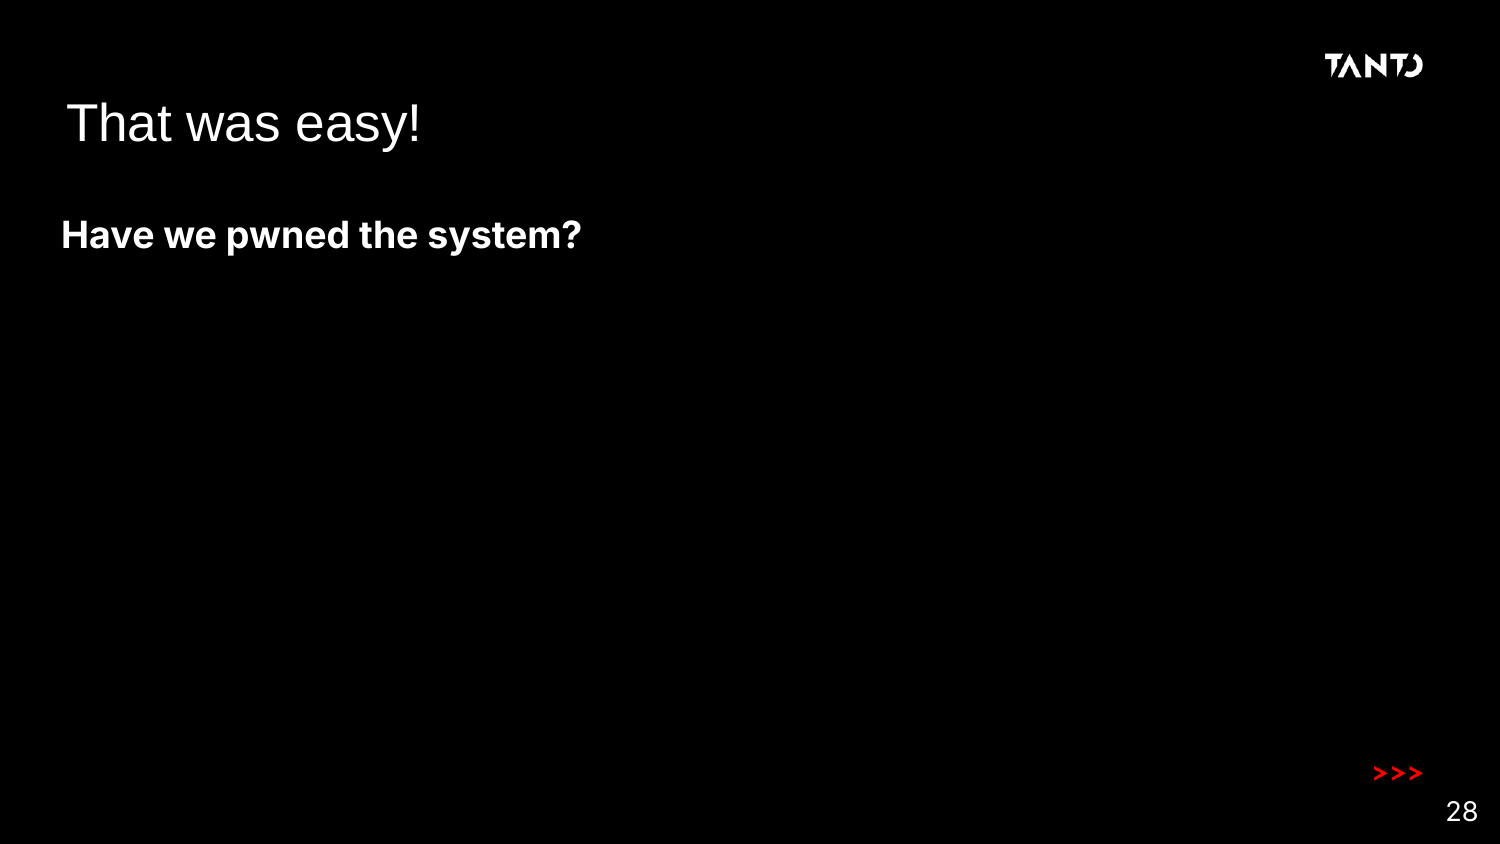

# That was easy!
Have we pwned the system?
28